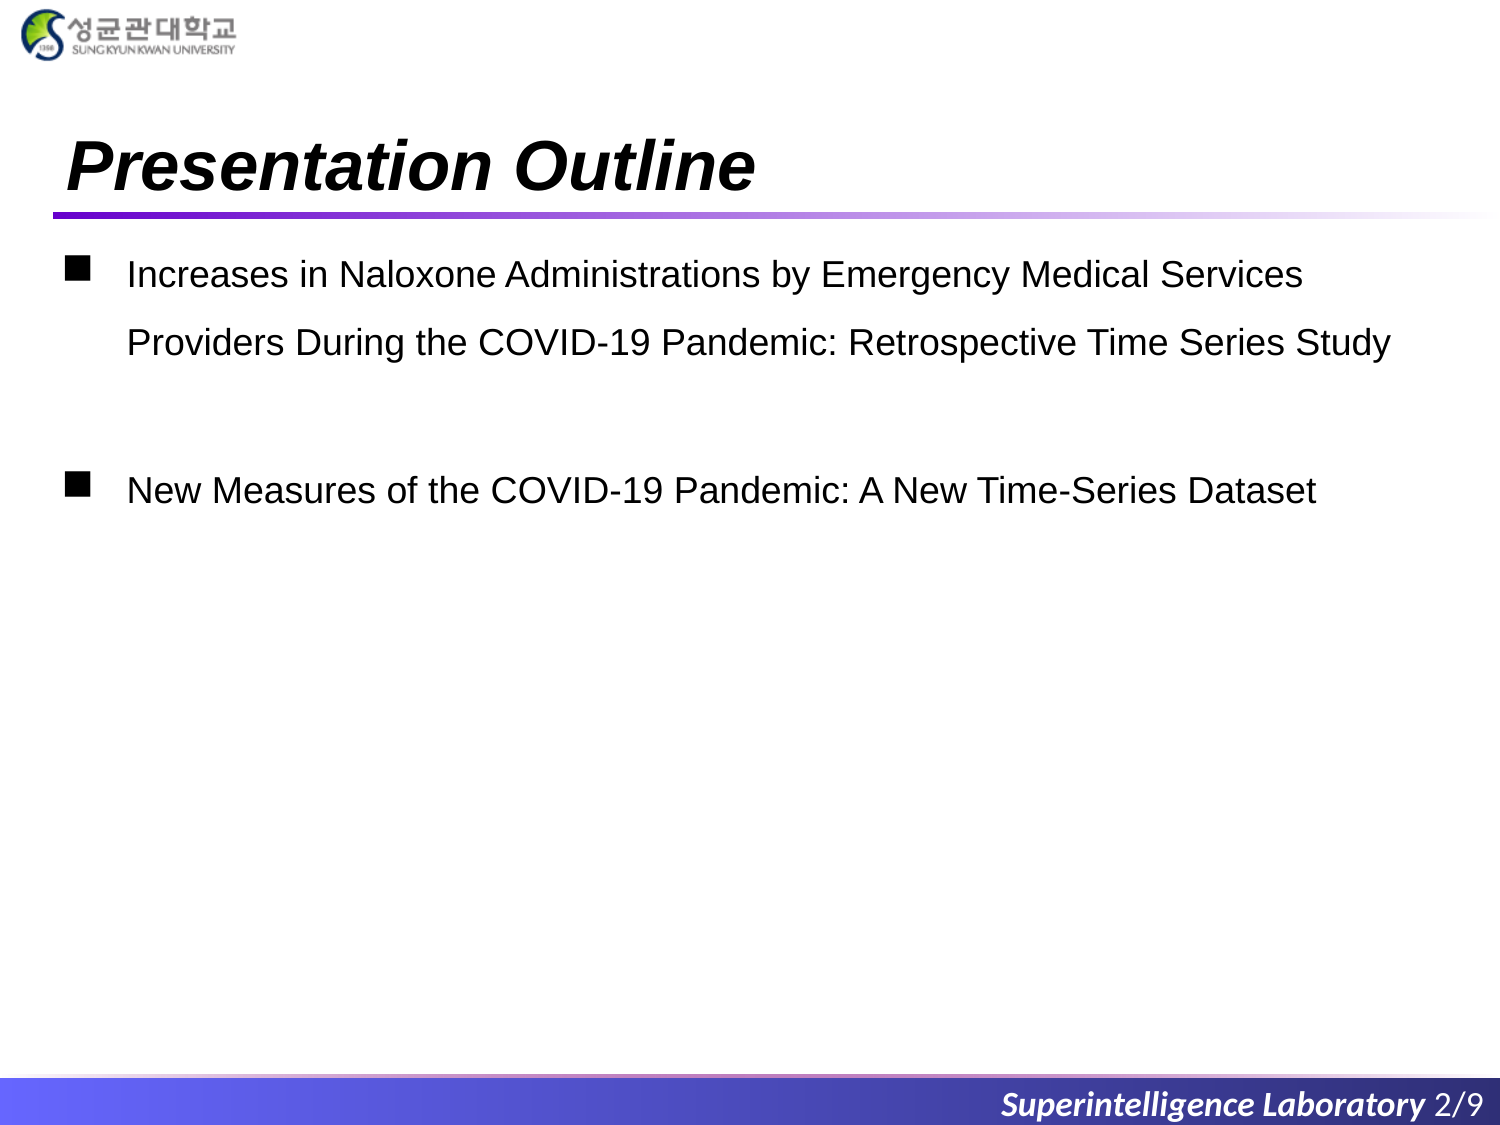

# Presentation Outline
Increases in Naloxone Administrations by Emergency Medical Services Providers During the COVID-19 Pandemic: Retrospective Time Series Study

New Measures of the COVID-19 Pandemic: A New Time-Series Dataset